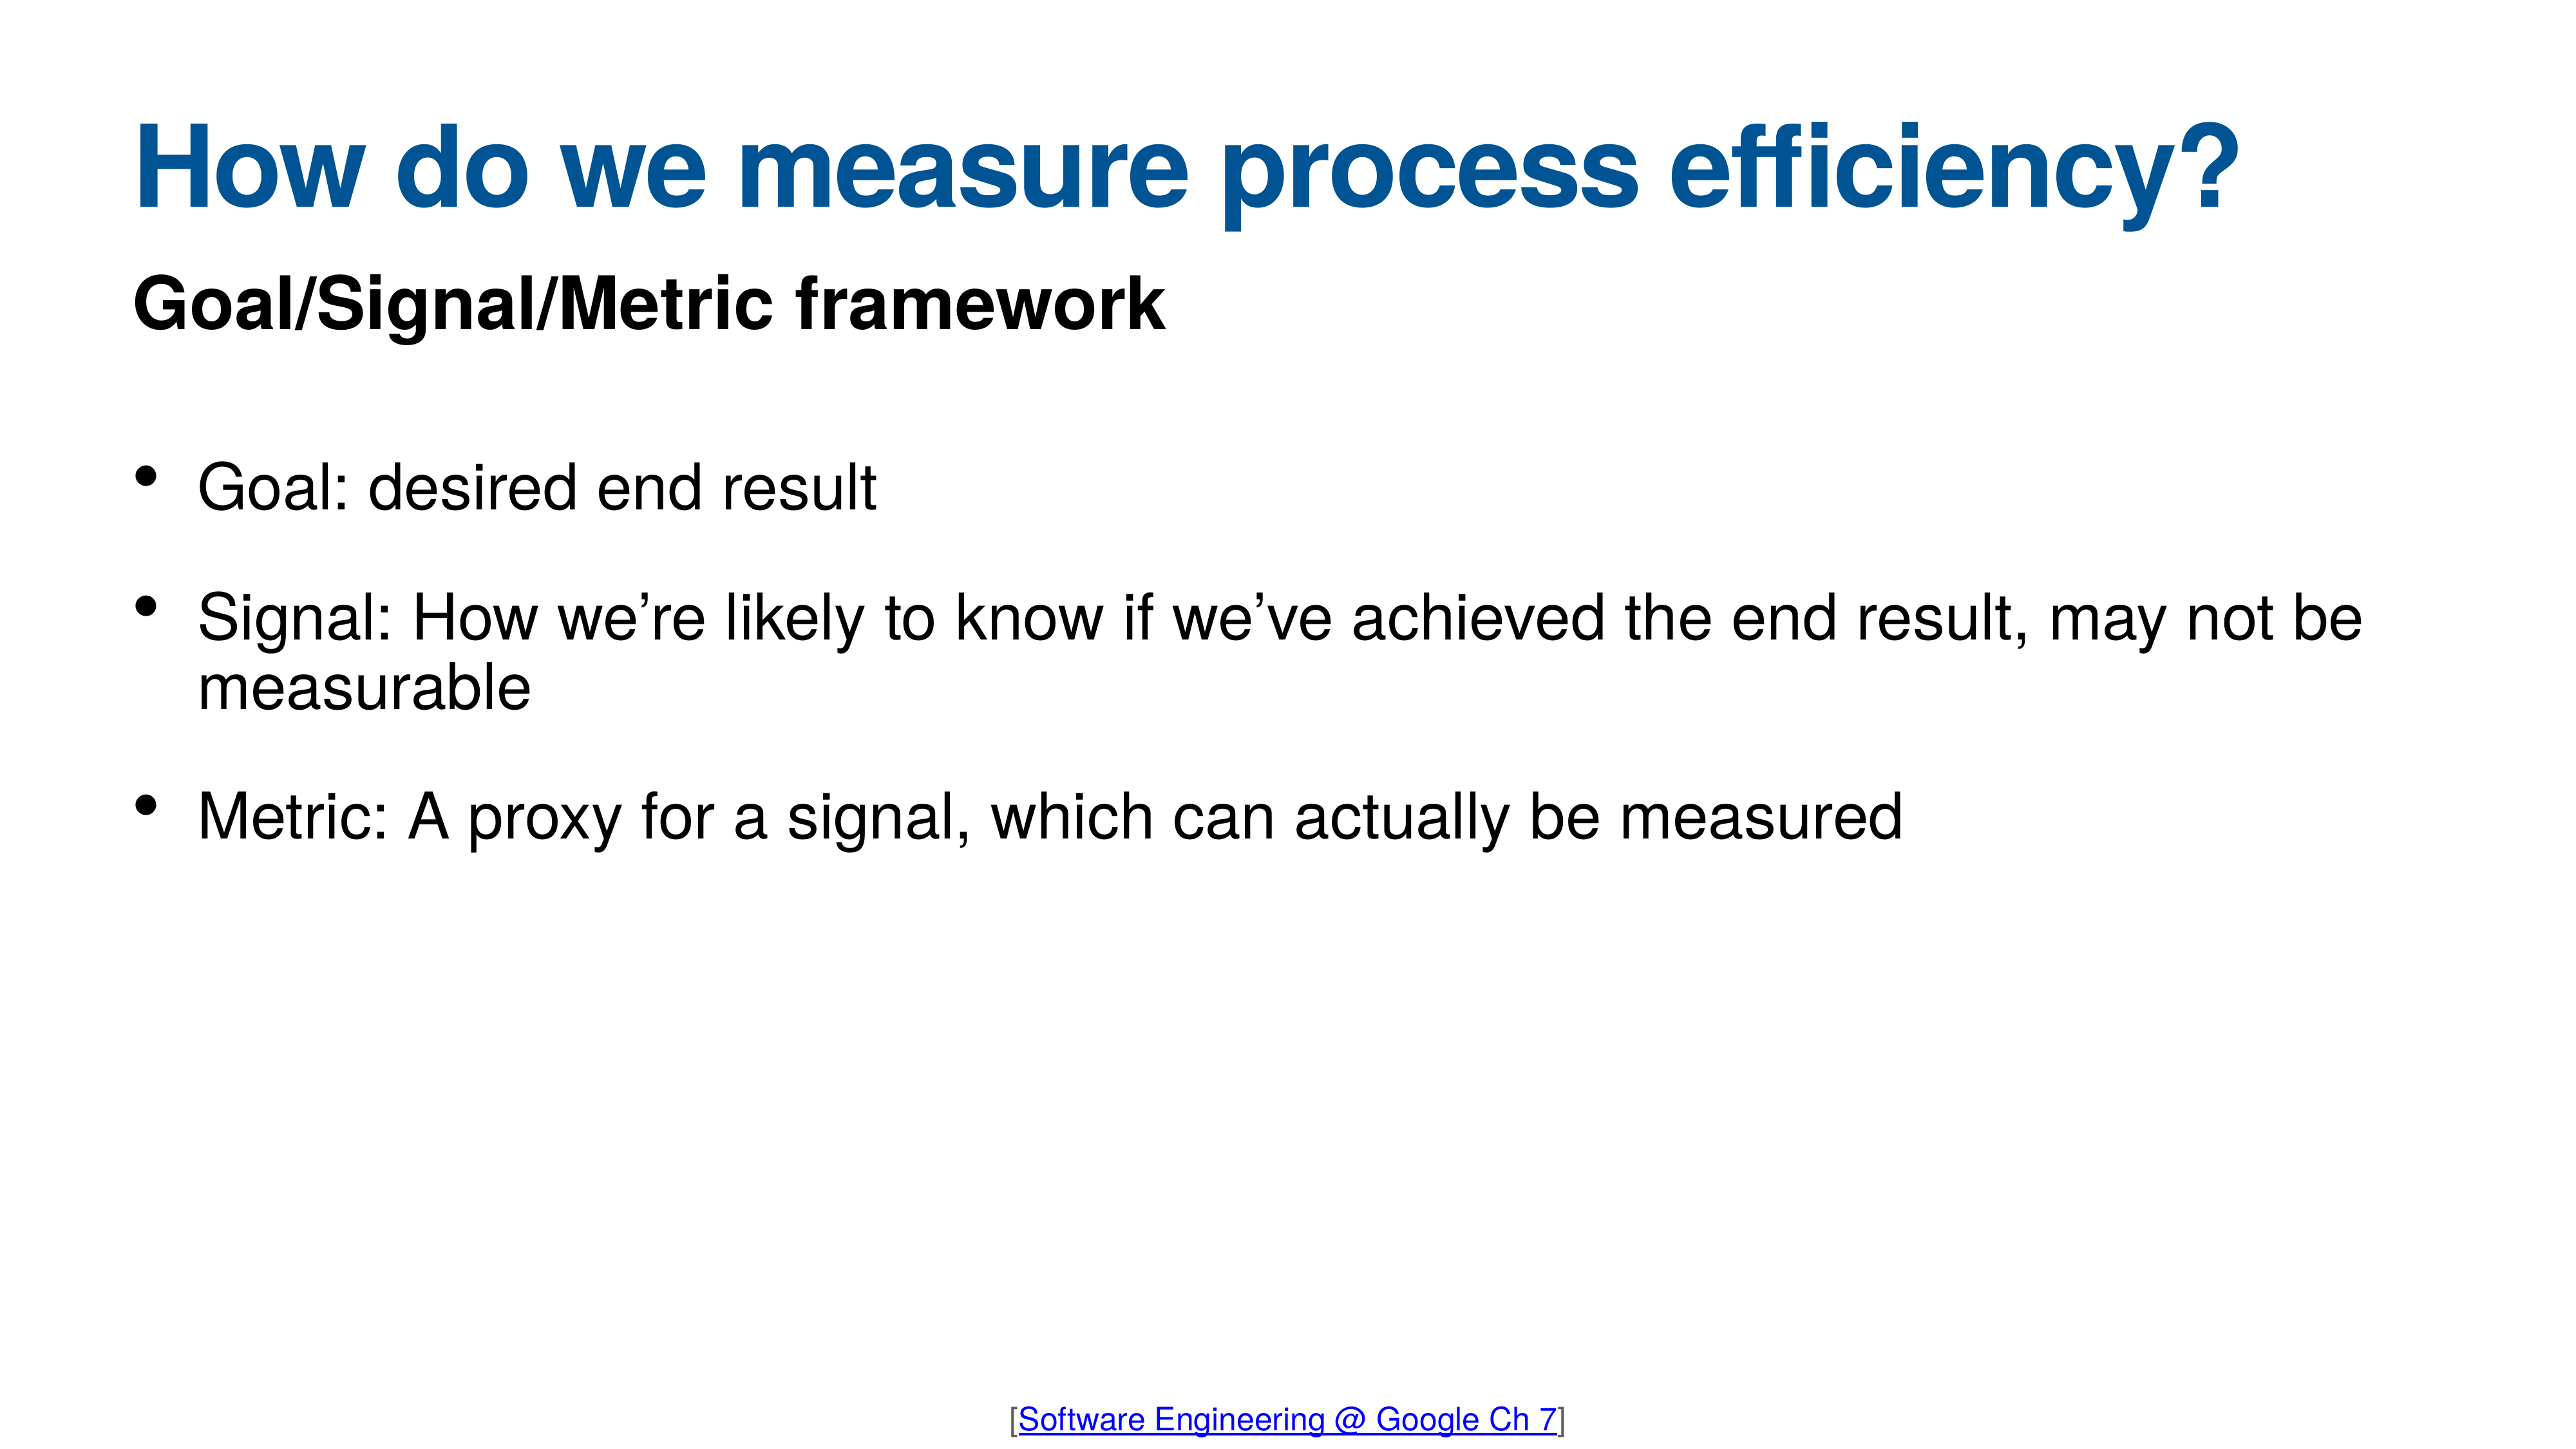

# How do we measure process efficiency?
Goal/Signal/Metric framework
Goal: desired end result
Signal: How we’re likely to know if we’ve achieved the end result, may not be measurable
Metric: A proxy for a signal, which can actually be measured
[Software Engineering @ Google Ch 7]